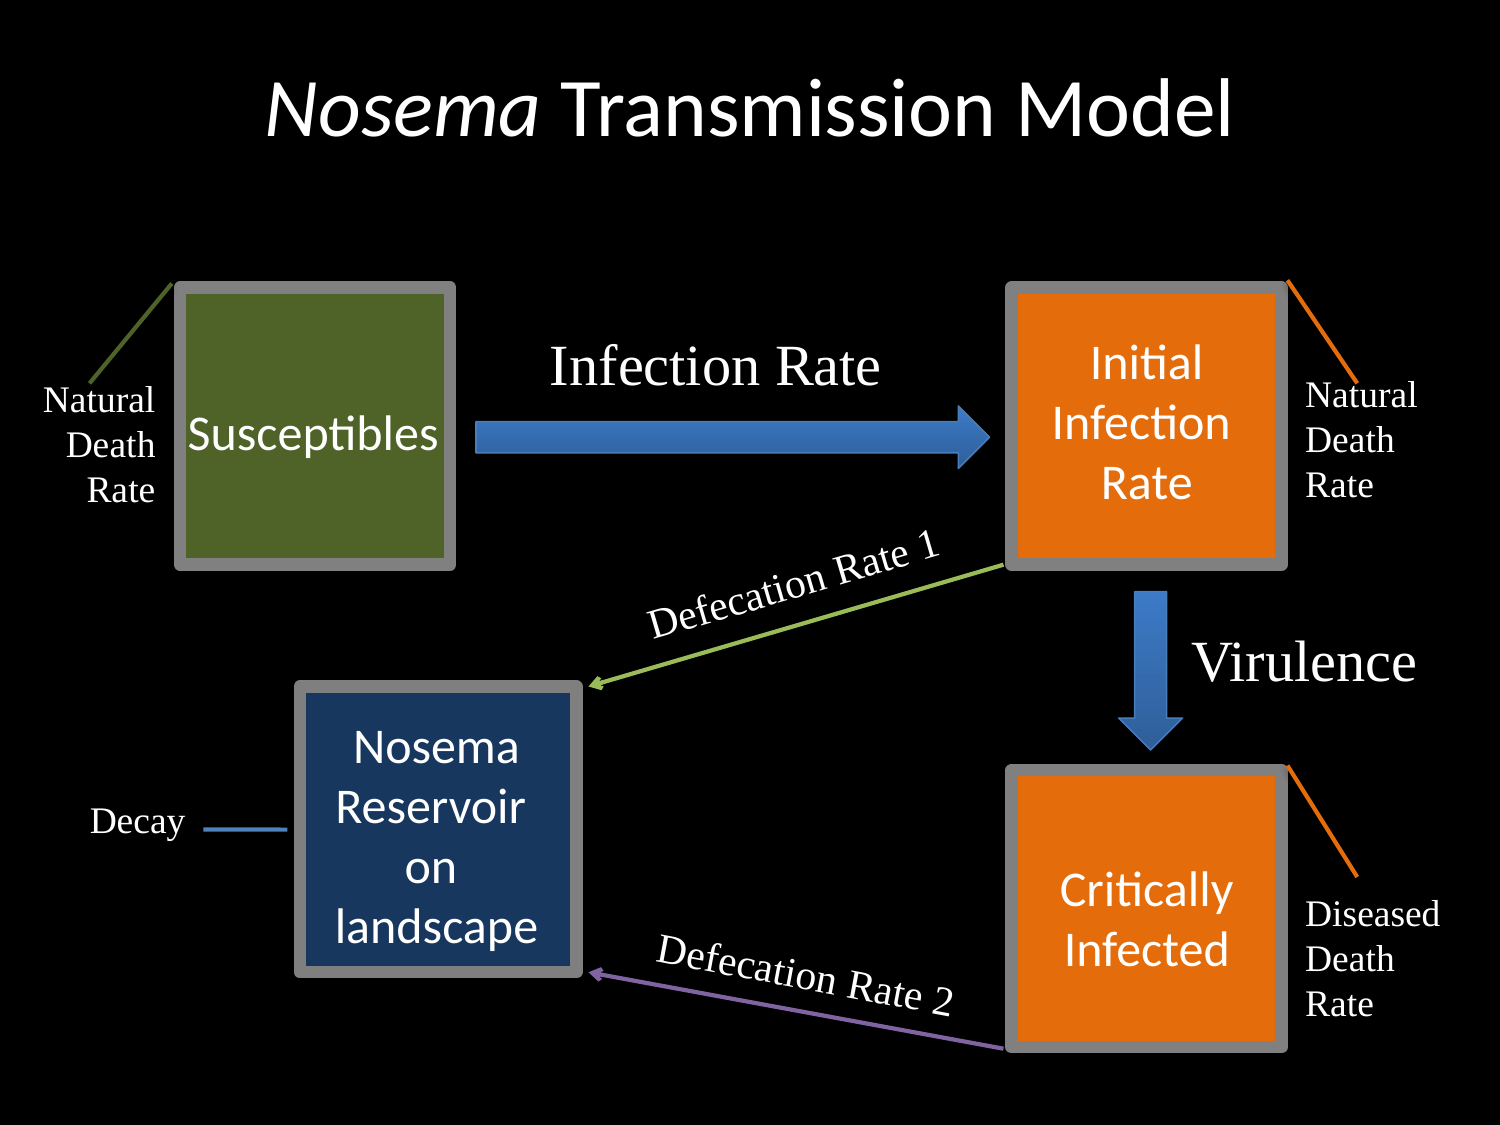

# Nosema Transmission Model

 Infection Rate
Initial Infection
Rate
Natural
Death
Rate
Natural
Death
Rate
Susceptibles

  Defecation Rate 1

Virulence

Nosema
Reservoir
on
landscape

Decay
Critically Infected
Diseased
Death
Rate
    Defecation Rate 2